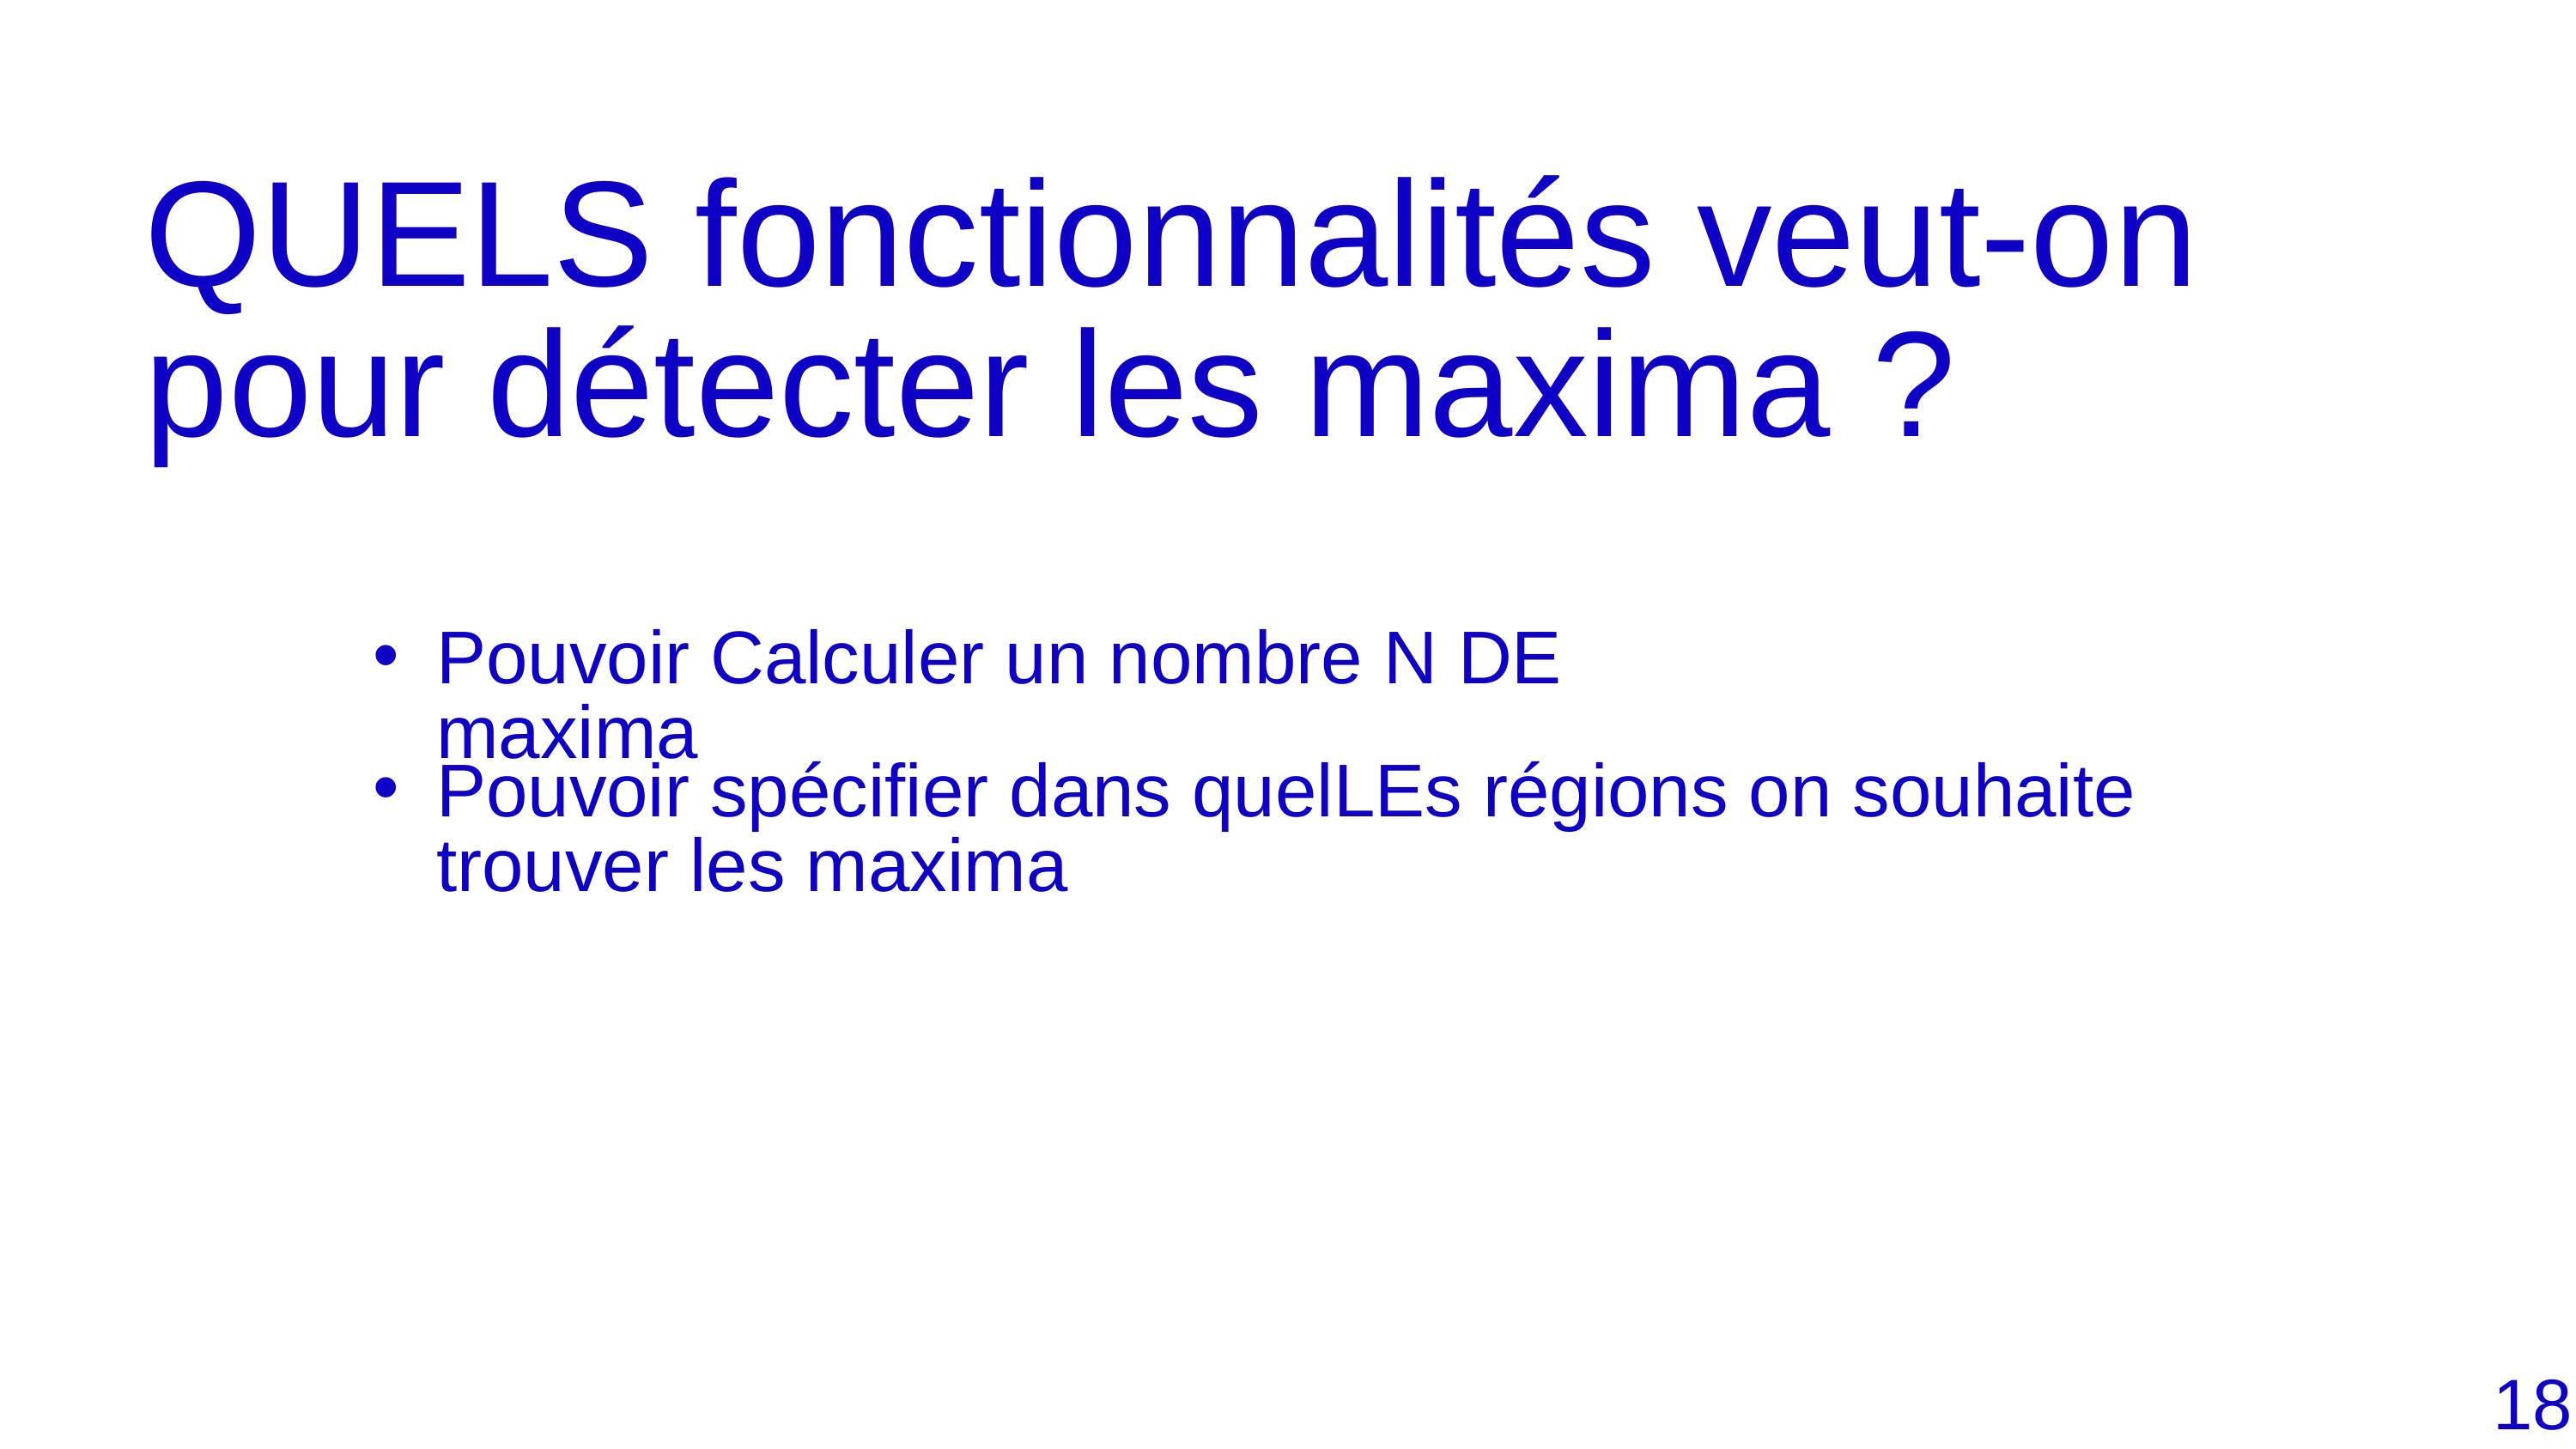

QUELS fonctionnalités veut-on pour détecter les maxima ?
Pouvoir Calculer un nombre N DE maxima
Pouvoir spécifier dans quelLEs régions on souhaite trouver les maxima
18